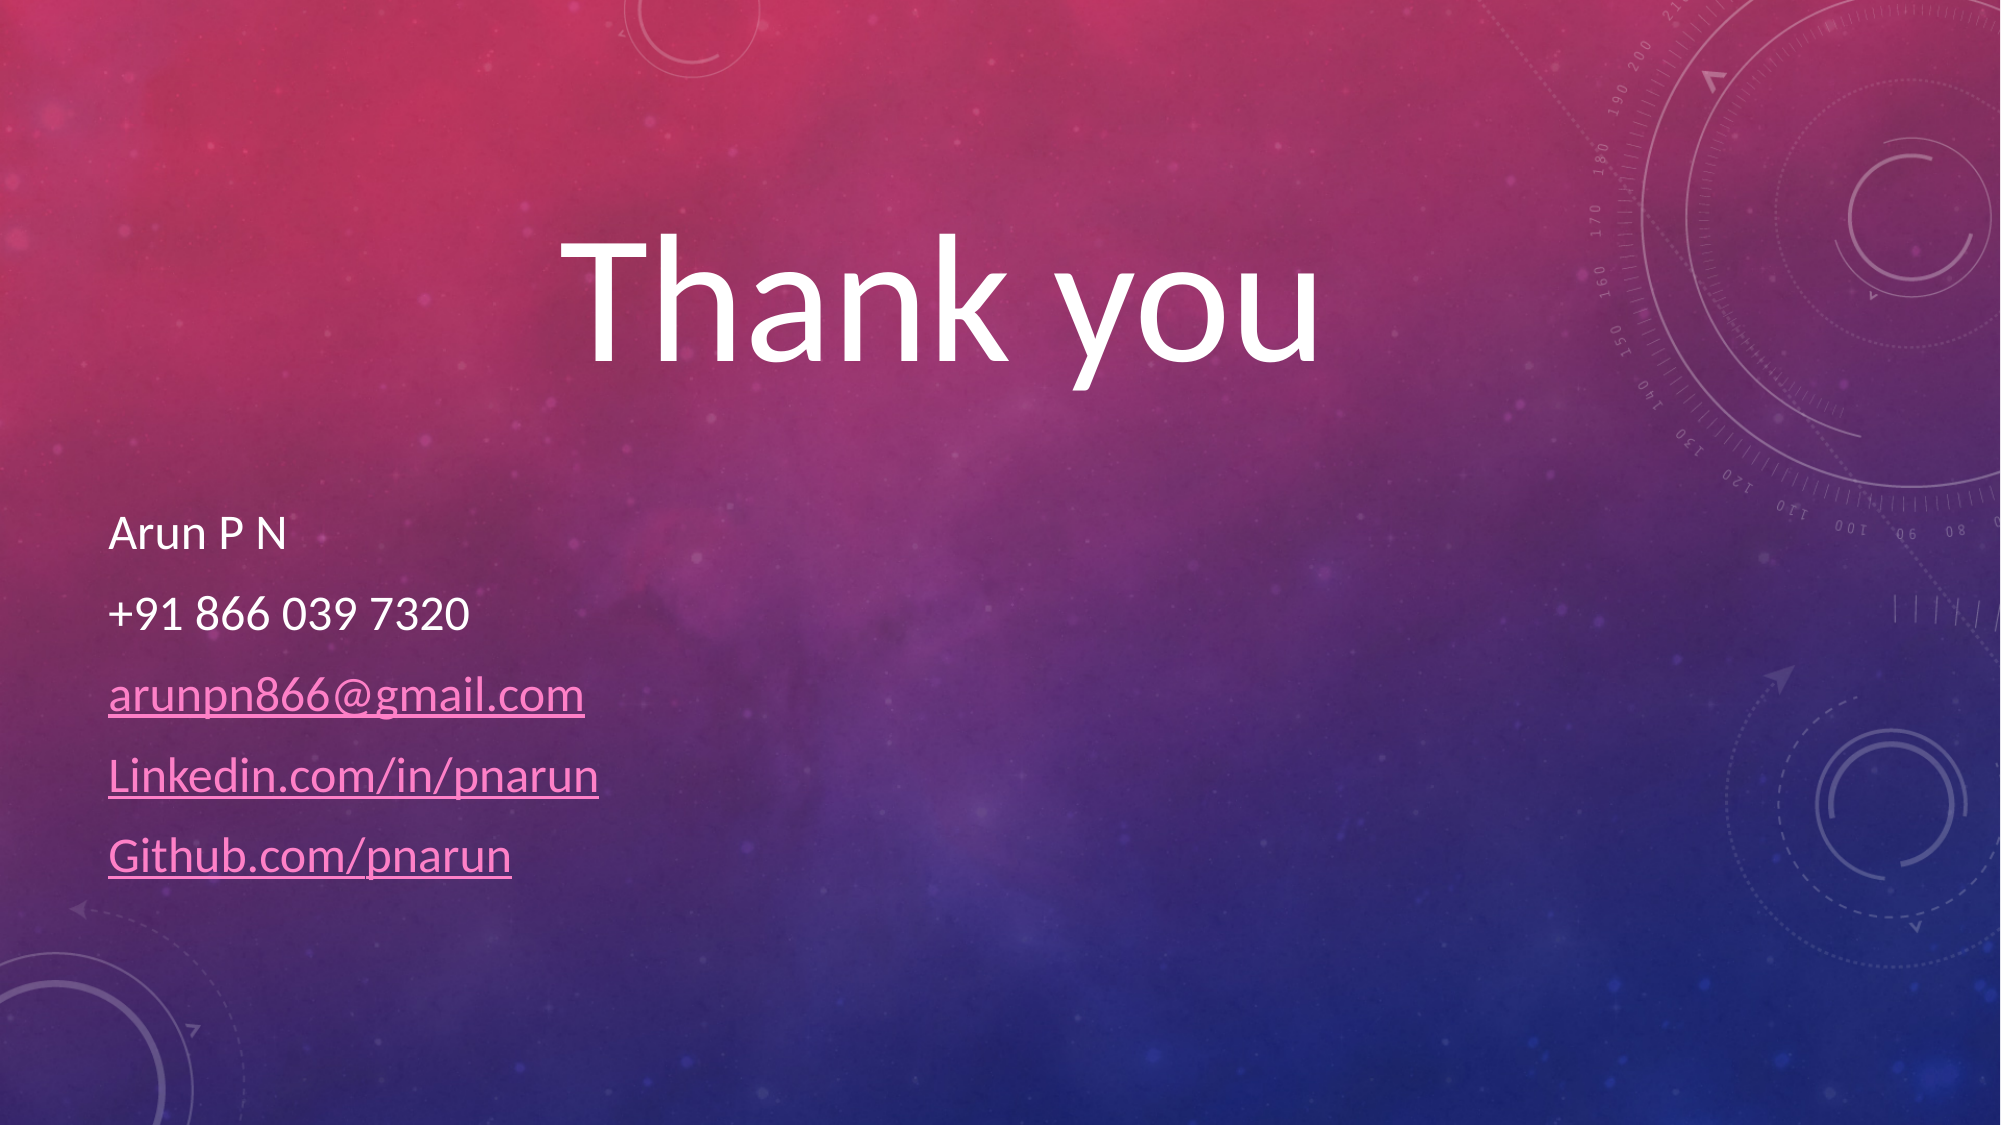

# Thank you
Arun P N
+91 866 039 7320
arunpn866@gmail.com
Linkedin.com/in/pnarun
Github.com/pnarun